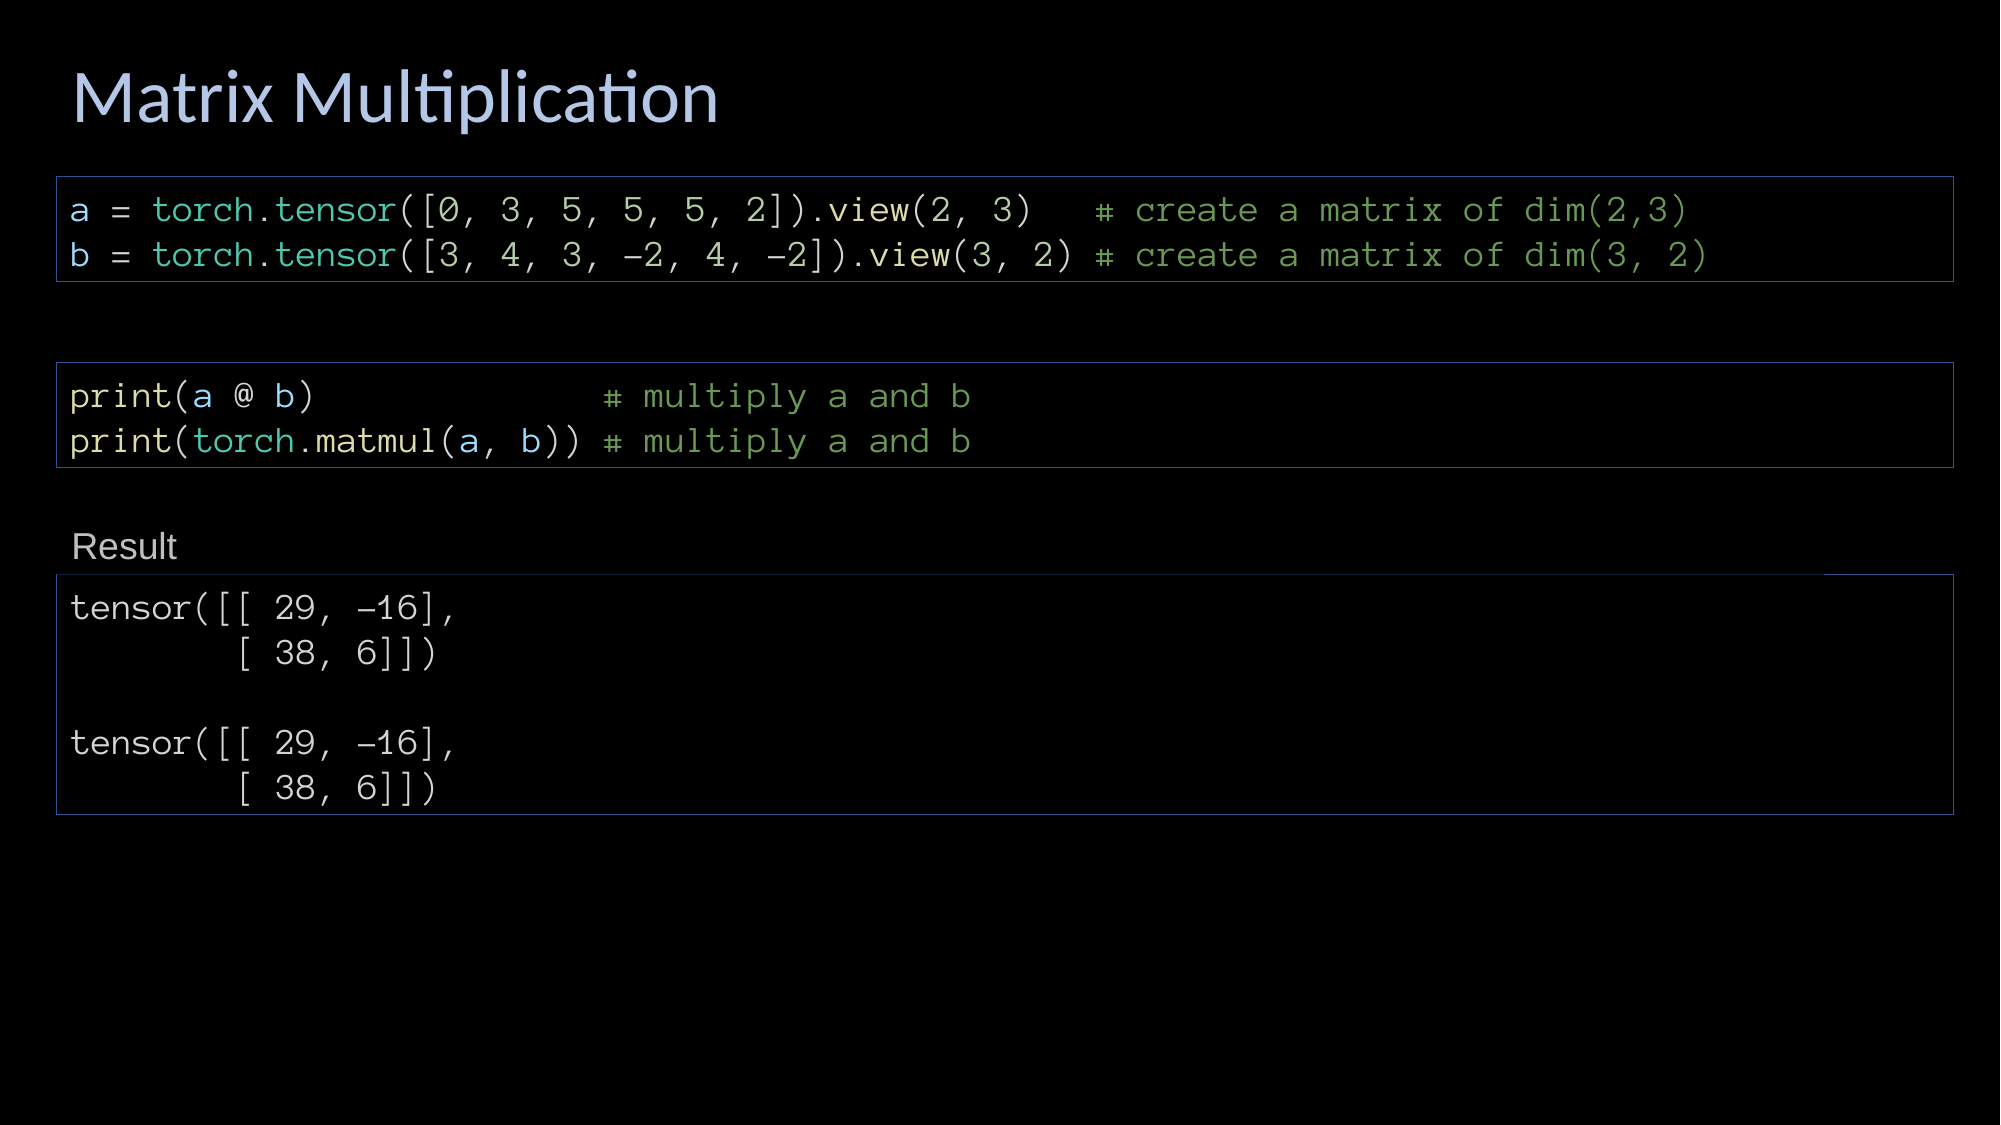

# Matrix Multiplication
a = torch.tensor([0, 3, 5, 5, 5, 2]).view(2, 3)   # create a matrix of dim(2,3)
b = torch.tensor([3, 4, 3, -2, 4, -2]).view(3, 2) # create a matrix of dim(3, 2)
print(a @ b)              # multiply a and b
print(torch.matmul(a, b)) # multiply a and b
Result
tensor([[ 29, -16],
        [ 38, 6]])

tensor([[ 29, -16],
        [ 38, 6]])